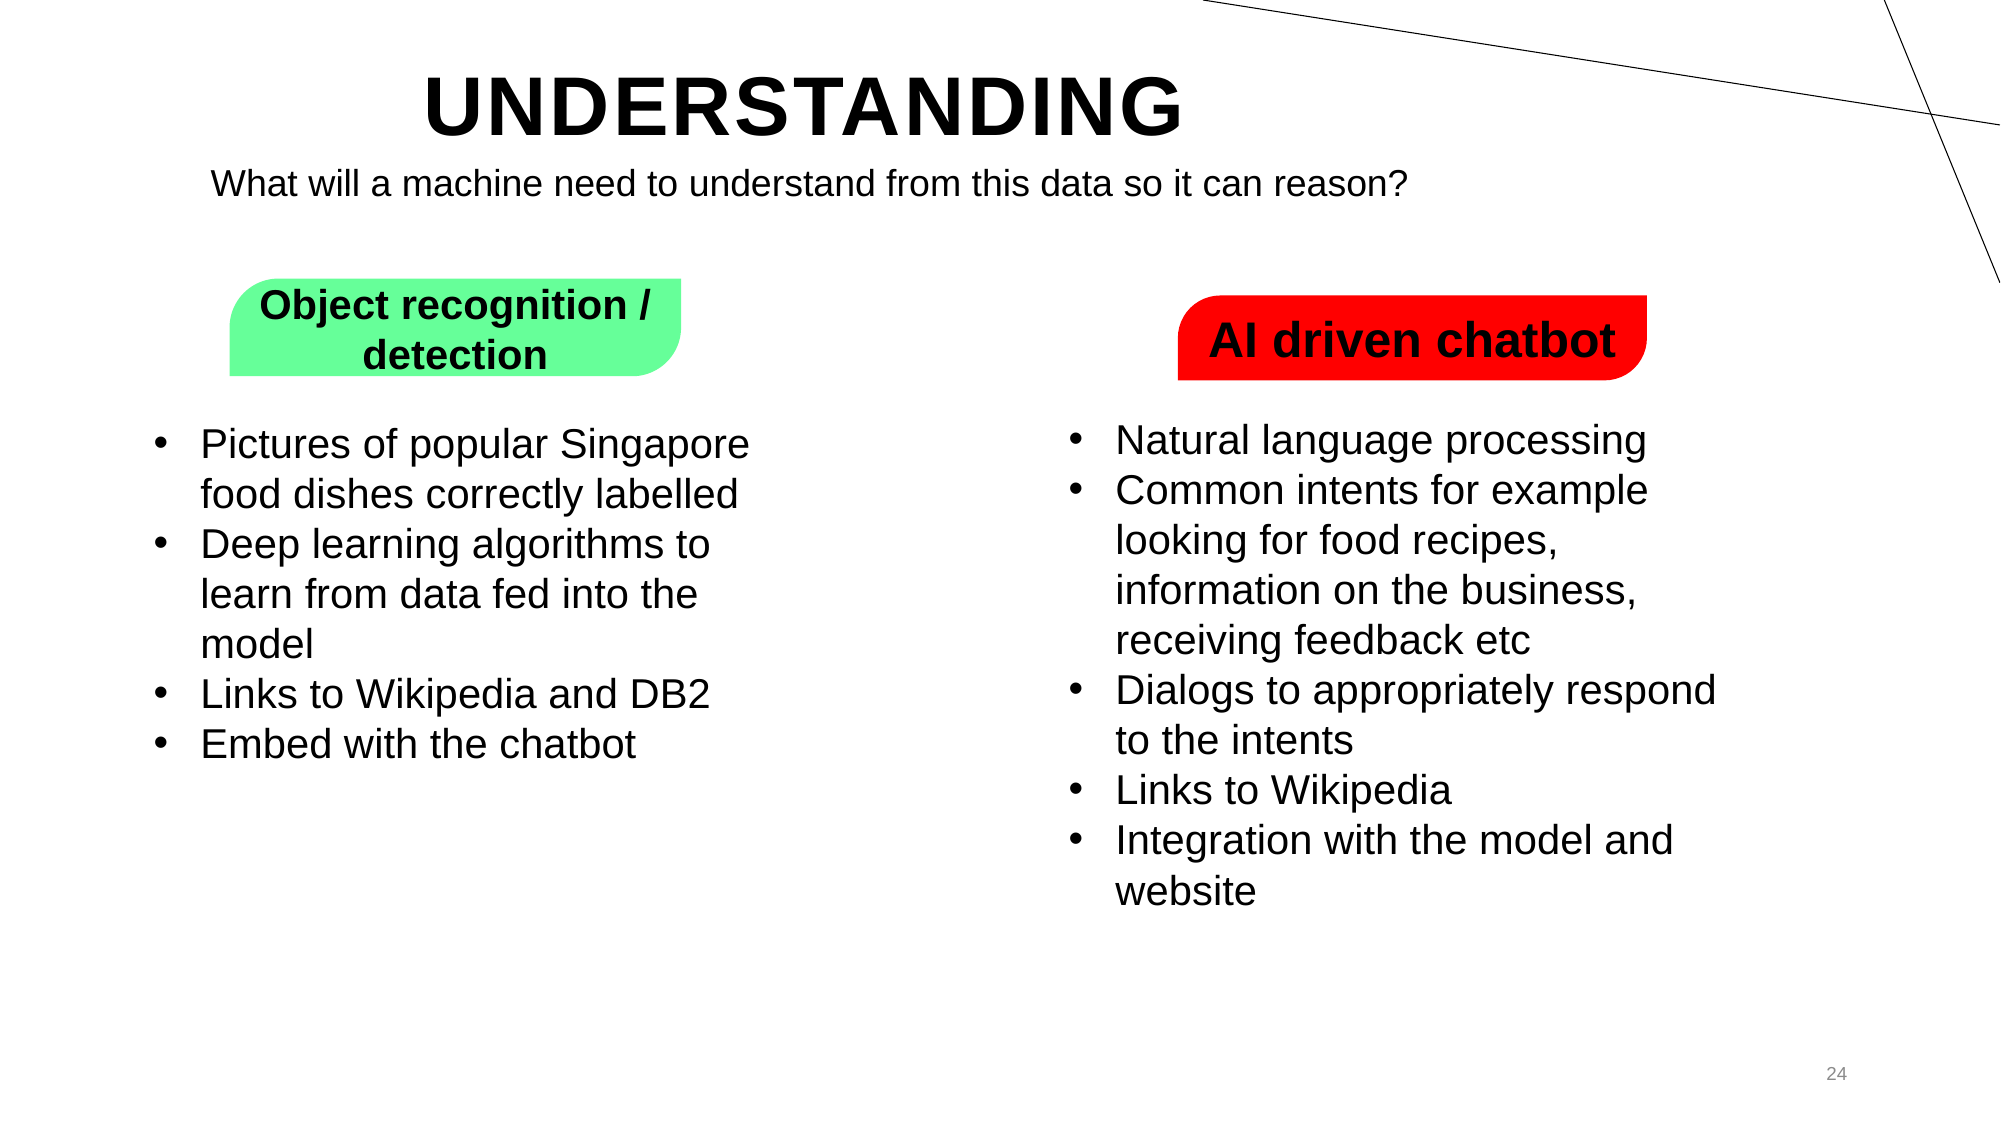

# UNDERSTANDING
What will a machine need to understand from this data so it can reason?
Object recognition / detection
AI driven chatbot
Natural language processing
Common intents for example looking for food recipes, information on the business,  receiving feedback etc
Dialogs to appropriately respond to the intents
Links to Wikipedia
Integration with the model and website
Pictures of popular Singapore food dishes correctly labelled
Deep learning algorithms to learn from data fed into the model
Links to Wikipedia and DB2
Embed with the chatbot

24